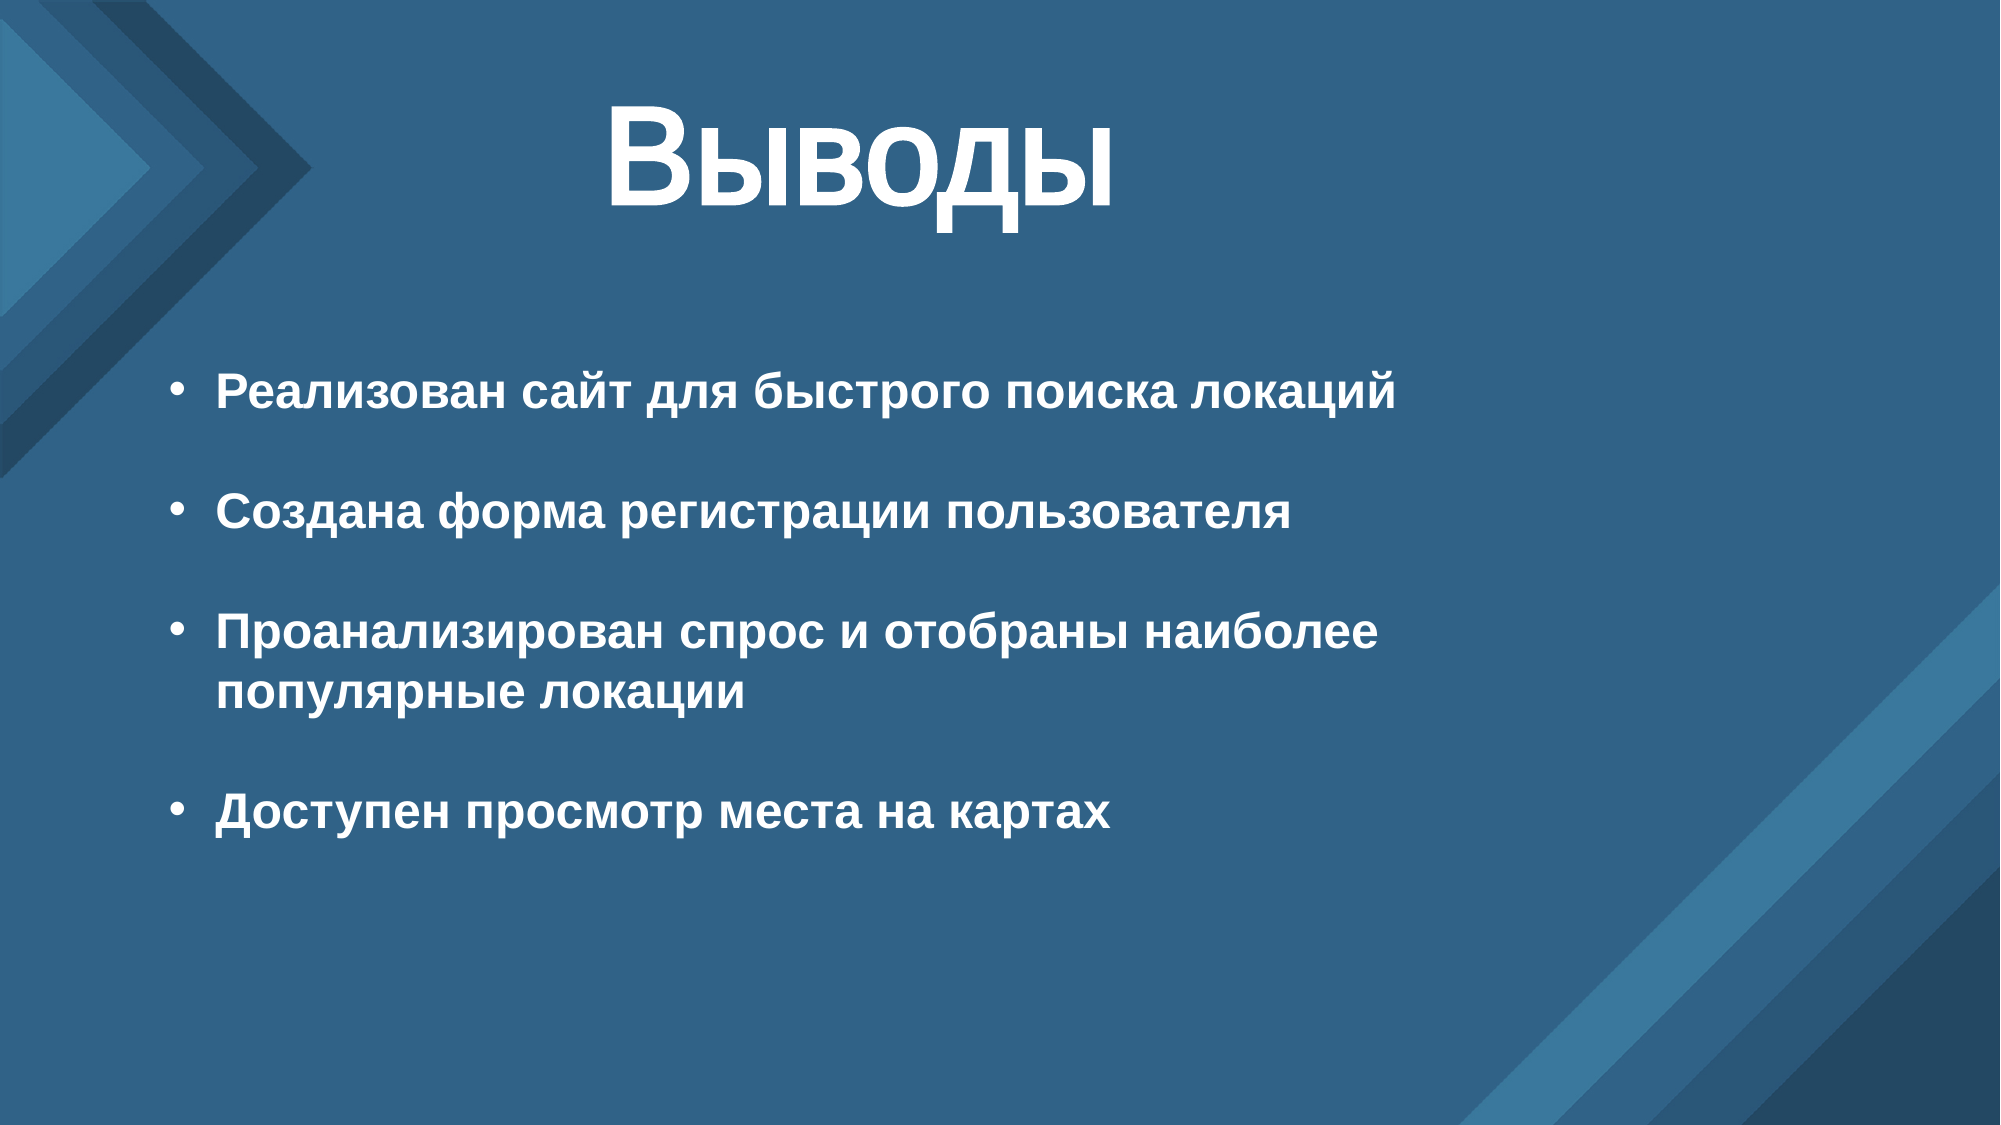

# Выводы
Реализован сайт для быстрого поиска локаций

Создана форма регистрации пользователя

Проанализирован спрос и отобраны наиболее популярные локации

Доступен просмотр места на картах